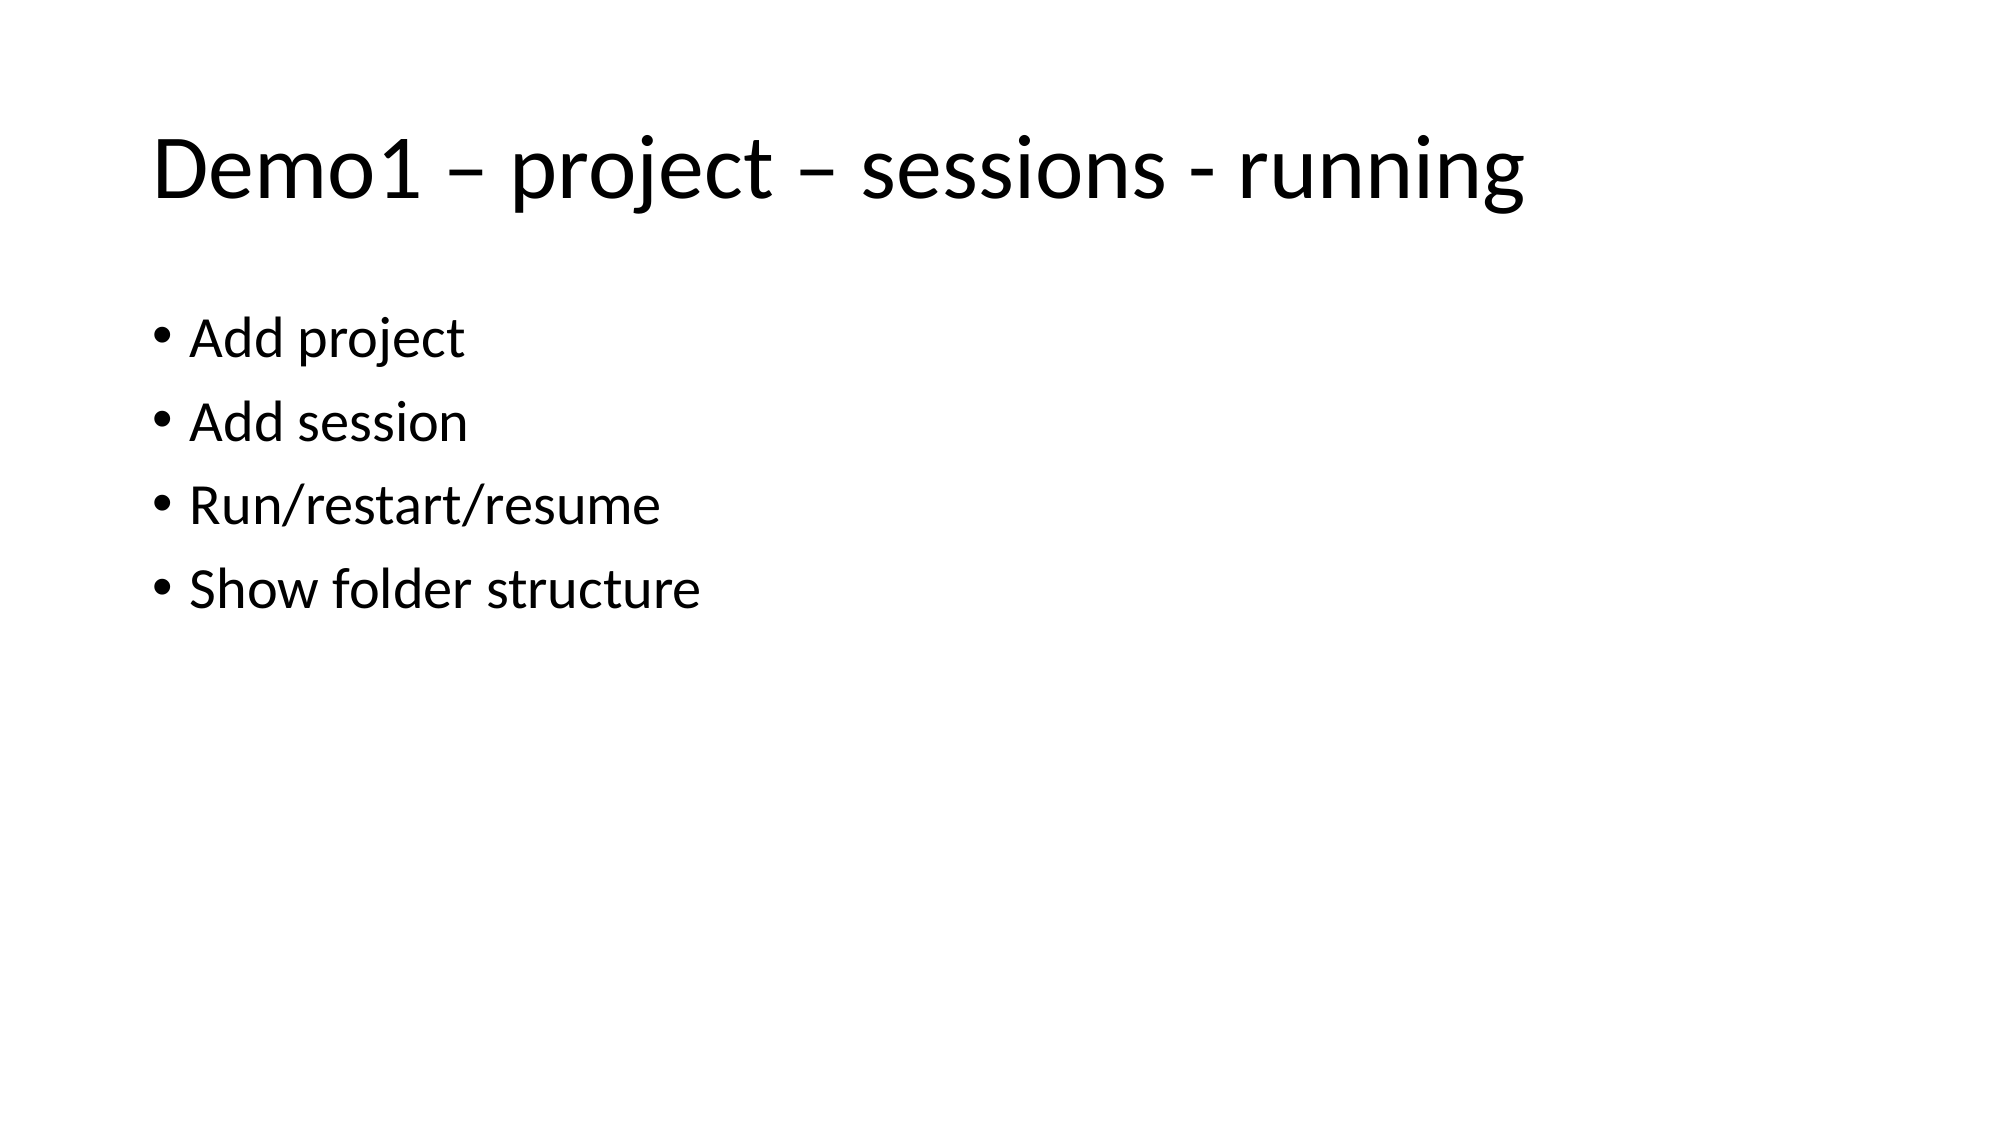

# Demo1 – project – sessions - running
Add project
Add session
Run/restart/resume
Show folder structure